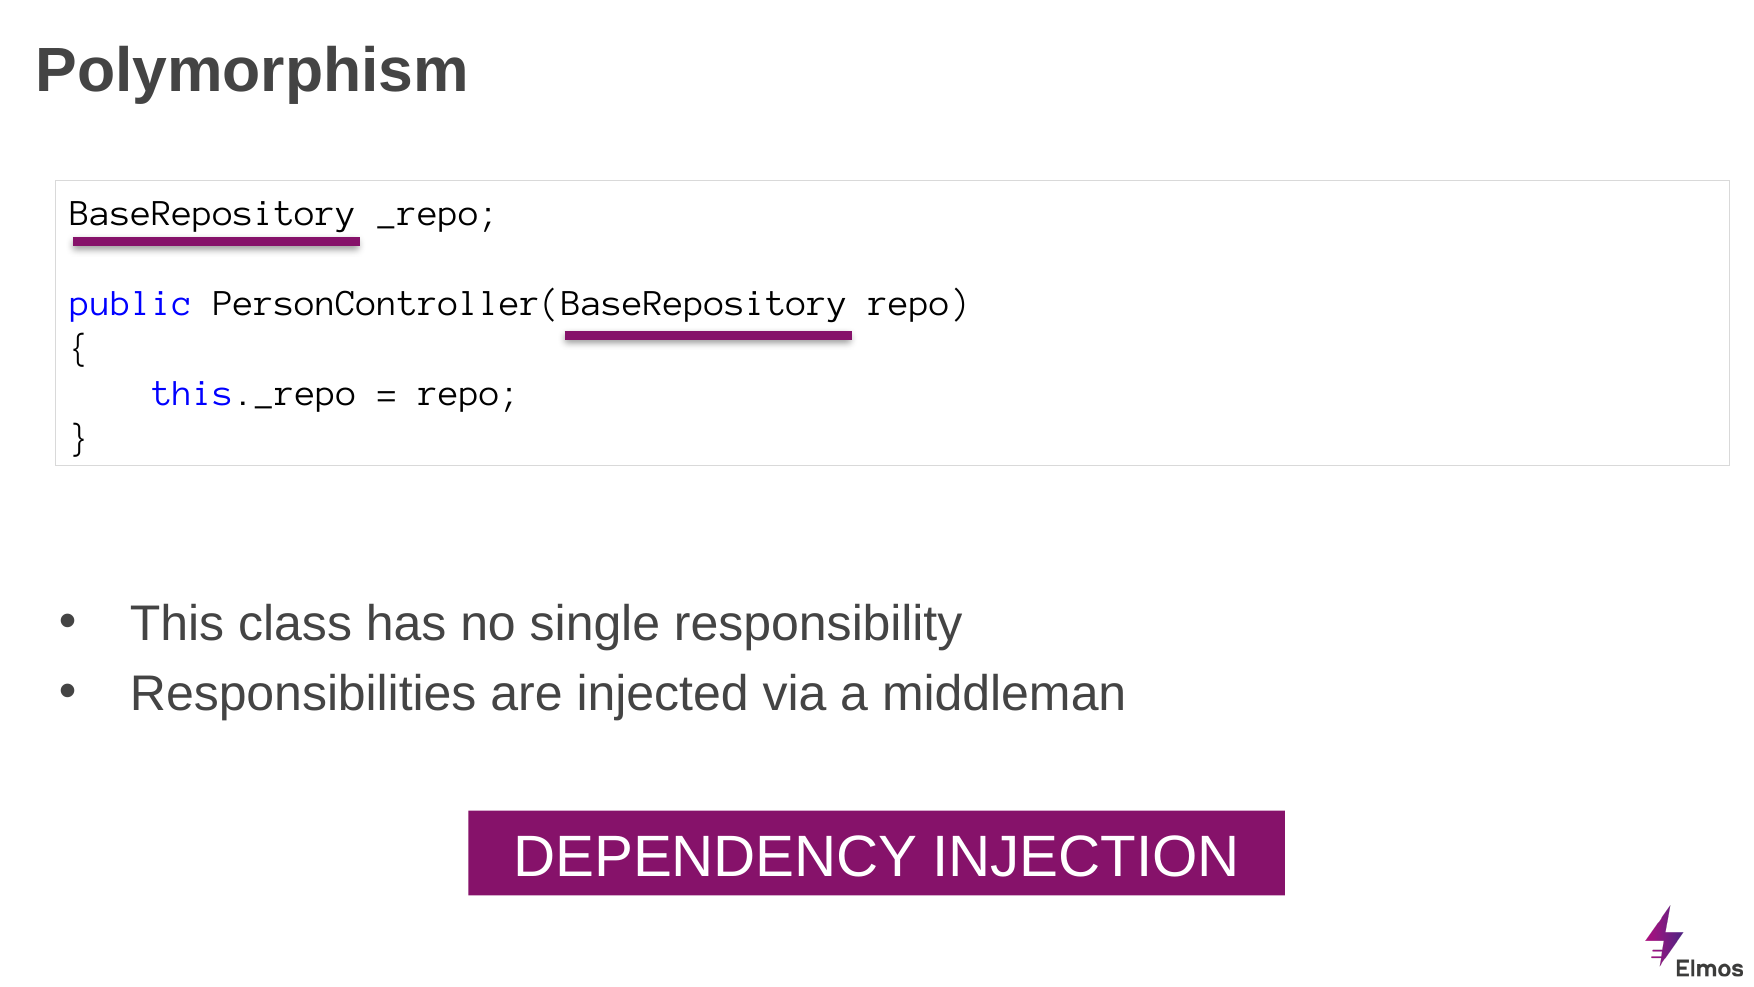

# Polymorphism

This class has no single responsibility
Responsibilities are injected via a middleman
BaseRepository _repo;

public PersonController(BaseRepository repo)
{
    this._repo = repo;
}
DEPENDENCY INJECTION